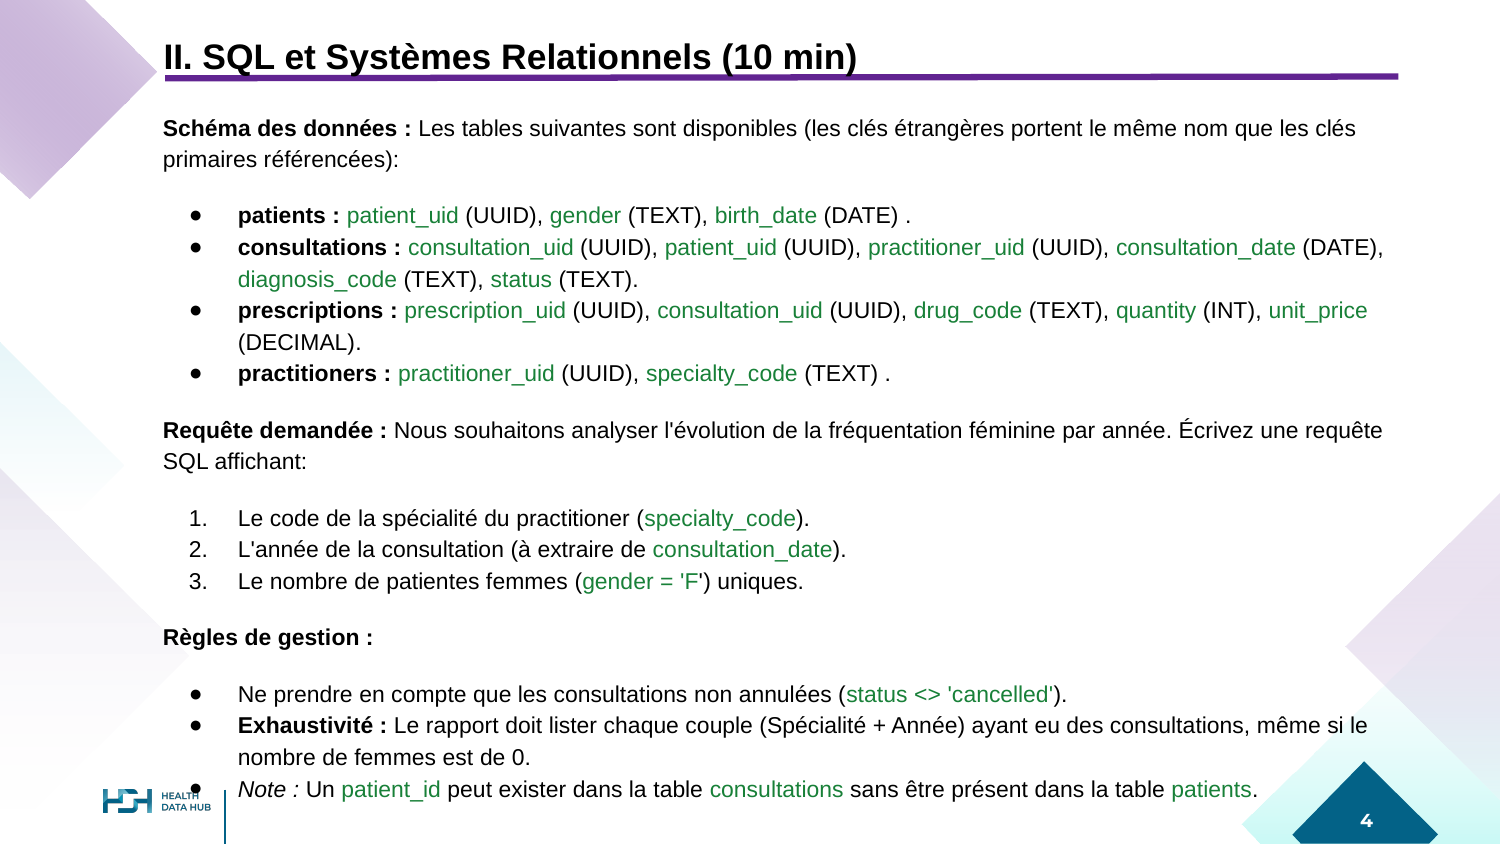

II. SQL et Systèmes Relationnels (10 min)
Schéma des données : Les tables suivantes sont disponibles (les clés étrangères portent le même nom que les clés primaires référencées):
patients : patient_uid (UUID), gender (TEXT), birth_date (DATE) .
consultations : consultation_uid (UUID), patient_uid (UUID), practitioner_uid (UUID), consultation_date (DATE), diagnosis_code (TEXT), status (TEXT).
prescriptions : prescription_uid (UUID), consultation_uid (UUID), drug_code (TEXT), quantity (INT), unit_price (DECIMAL).
practitioners : practitioner_uid (UUID), specialty_code (TEXT) .
Requête demandée : Nous souhaitons analyser l'évolution de la fréquentation féminine par année. Écrivez une requête SQL affichant:
Le code de la spécialité du practitioner (specialty_code).
L'année de la consultation (à extraire de consultation_date).
Le nombre de patientes femmes (gender = 'F') uniques.
Règles de gestion :
Ne prendre en compte que les consultations non annulées (status <> 'cancelled').
Exhaustivité : Le rapport doit lister chaque couple (Spécialité + Année) ayant eu des consultations, même si le nombre de femmes est de 0.
Note : Un patient_id peut exister dans la table consultations sans être présent dans la table patients.

4